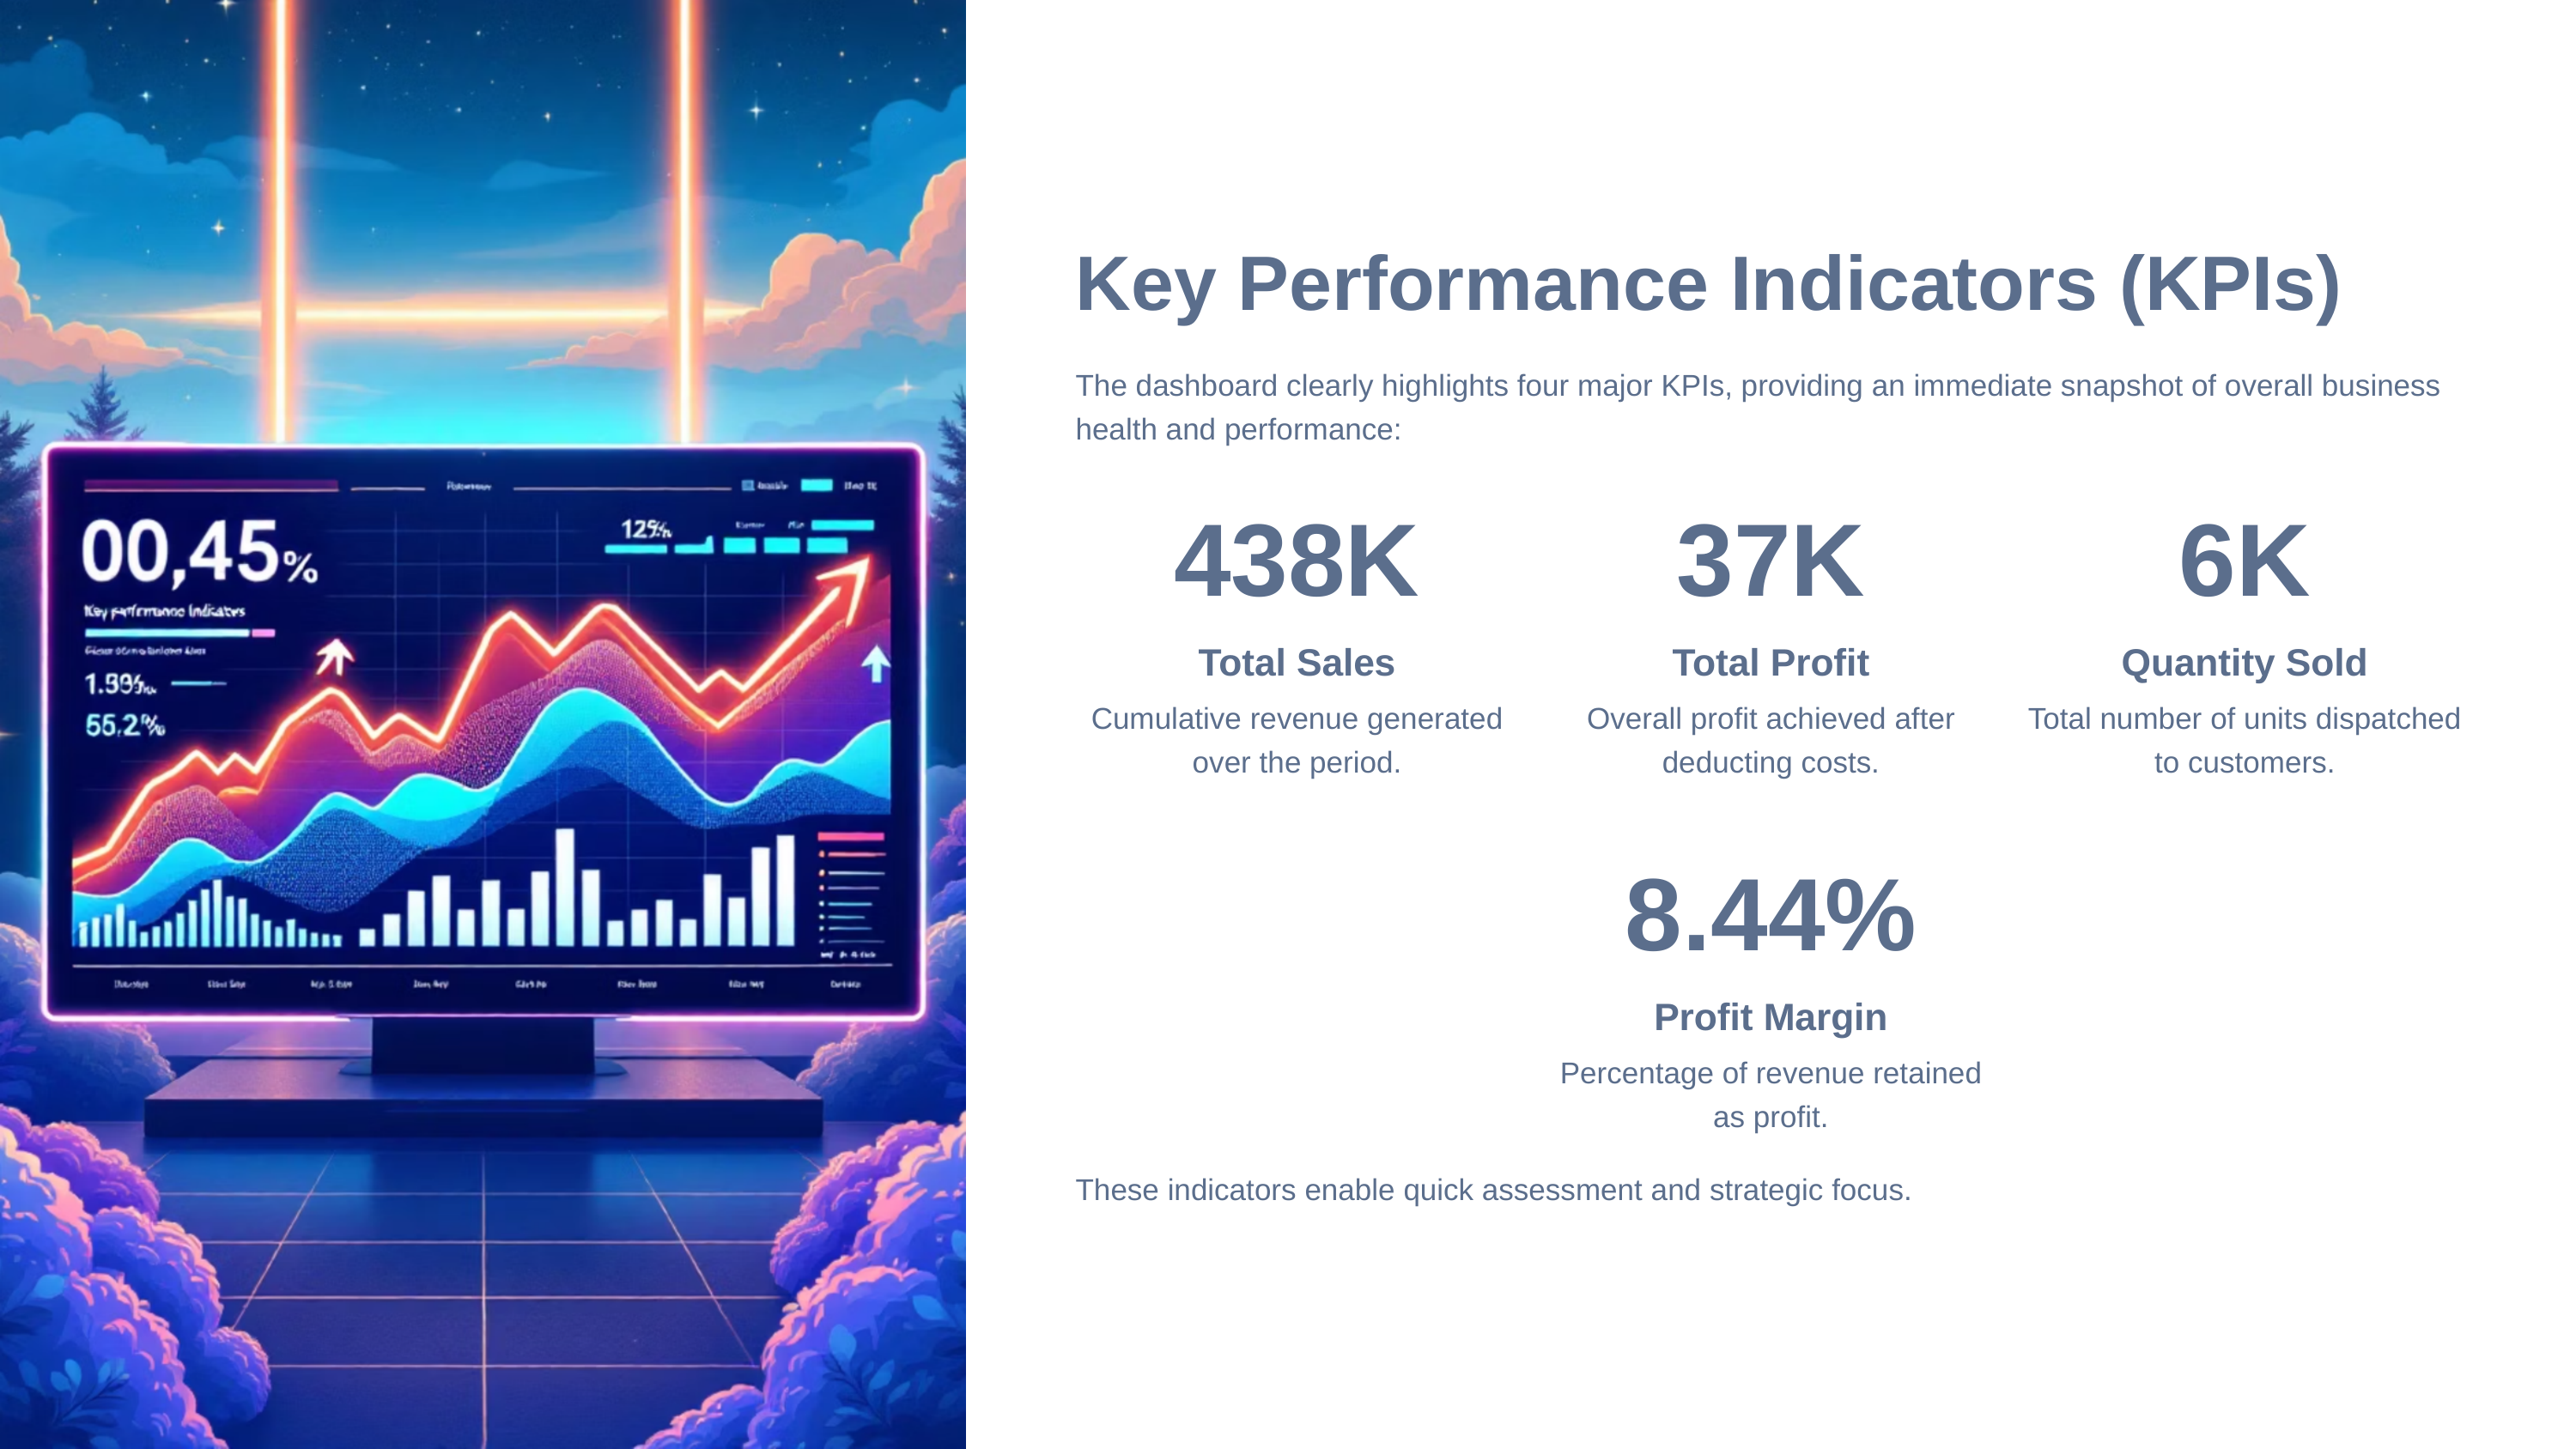

Key Performance Indicators (KPIs)
The dashboard clearly highlights four major KPIs, providing an immediate snapshot of overall business health and performance:
438K
37K
6K
Total Sales
Total Profit
Quantity Sold
Cumulative revenue generated over the period.
Overall profit achieved after deducting costs.
Total number of units dispatched to customers.
8.44%
Profit Margin
Percentage of revenue retained as profit.
These indicators enable quick assessment and strategic focus.